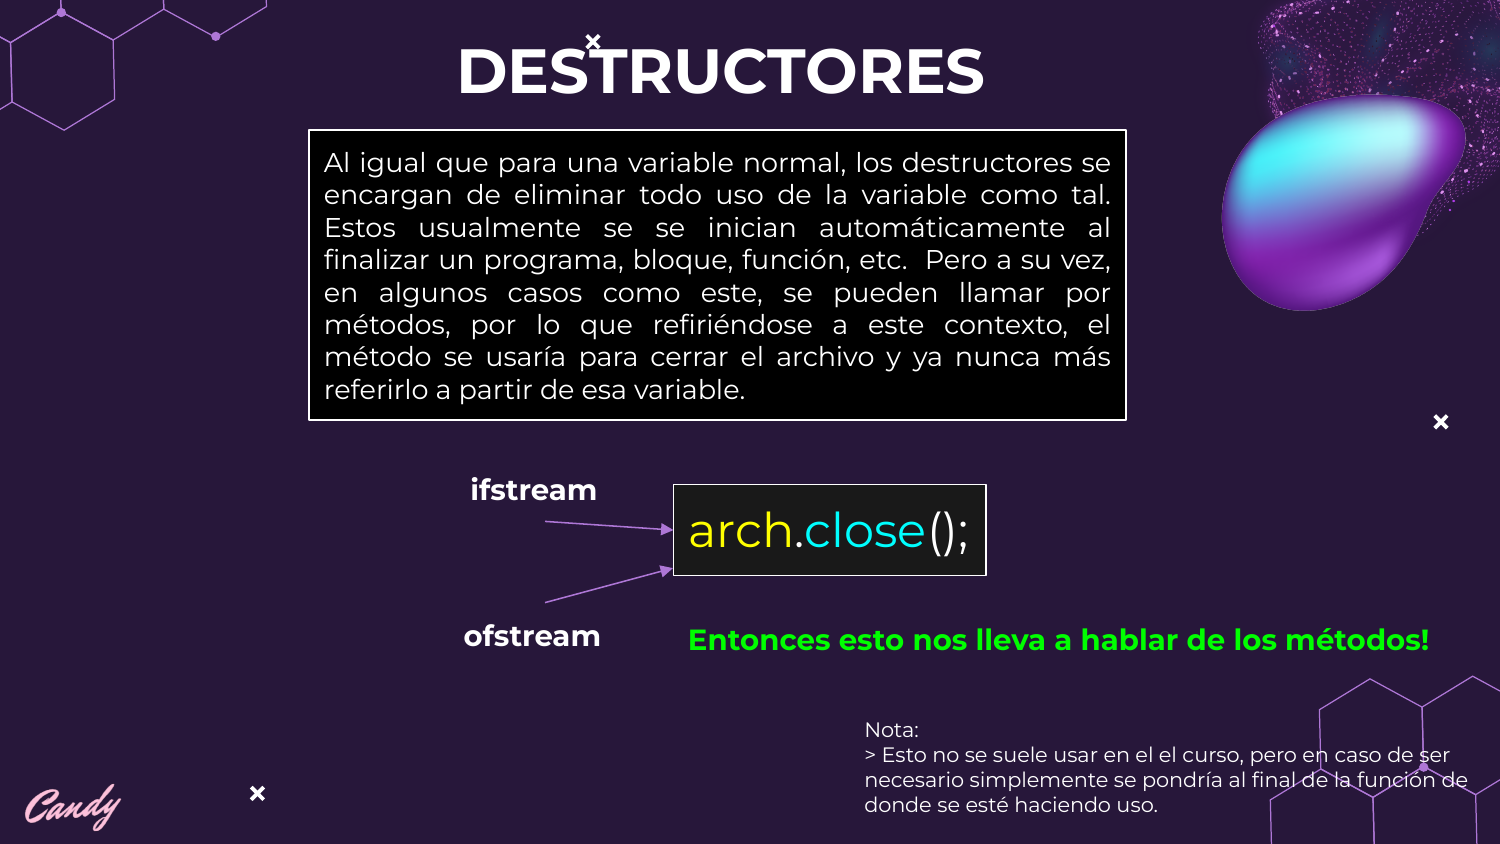

DESTRUCTORES
Al igual que para una variable normal, los destructores se encargan de eliminar todo uso de la variable como tal. Estos usualmente se se inician automáticamente al finalizar un programa, bloque, función, etc.  Pero a su vez, en algunos casos como este, se pueden llamar por métodos, por lo que refiriéndose a este contexto, el método se usaría para cerrar el archivo y ya nunca más referirlo a partir de esa variable.
ifstream
arch.close();
ofstream
Entonces esto nos lleva a hablar de los métodos!
Nota:
> Esto no se suele usar en el el curso, pero en caso de ser necesario simplemente se pondría al final de la función de donde se esté haciendo uso.